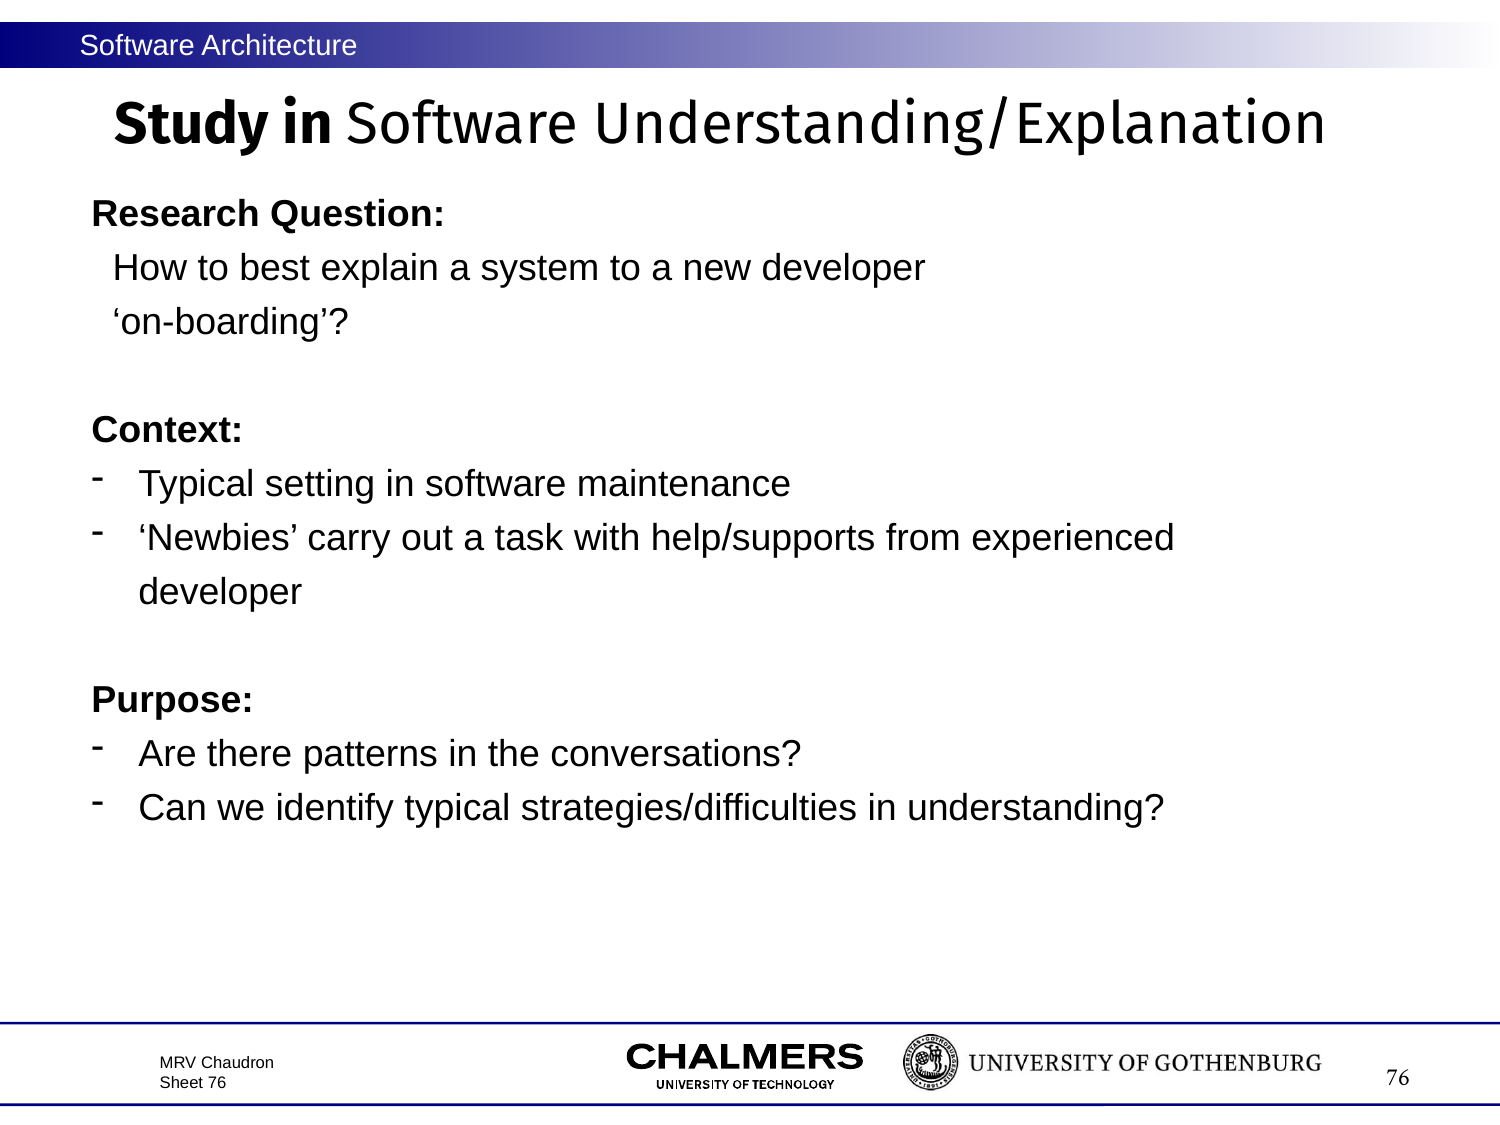

Study in Software Understanding/Explanation
Research Question:
  How to best explain a system to a new developer
  ‘on-boarding’?

Context:
Typical setting in software maintenance
‘Newbies’ carry out a task with help/supports from experienced developer
Purpose:
Are there patterns in the conversations?
Can we identify typical strategies/difficulties in understanding?

76
MRV Chaudron
Sheet 76